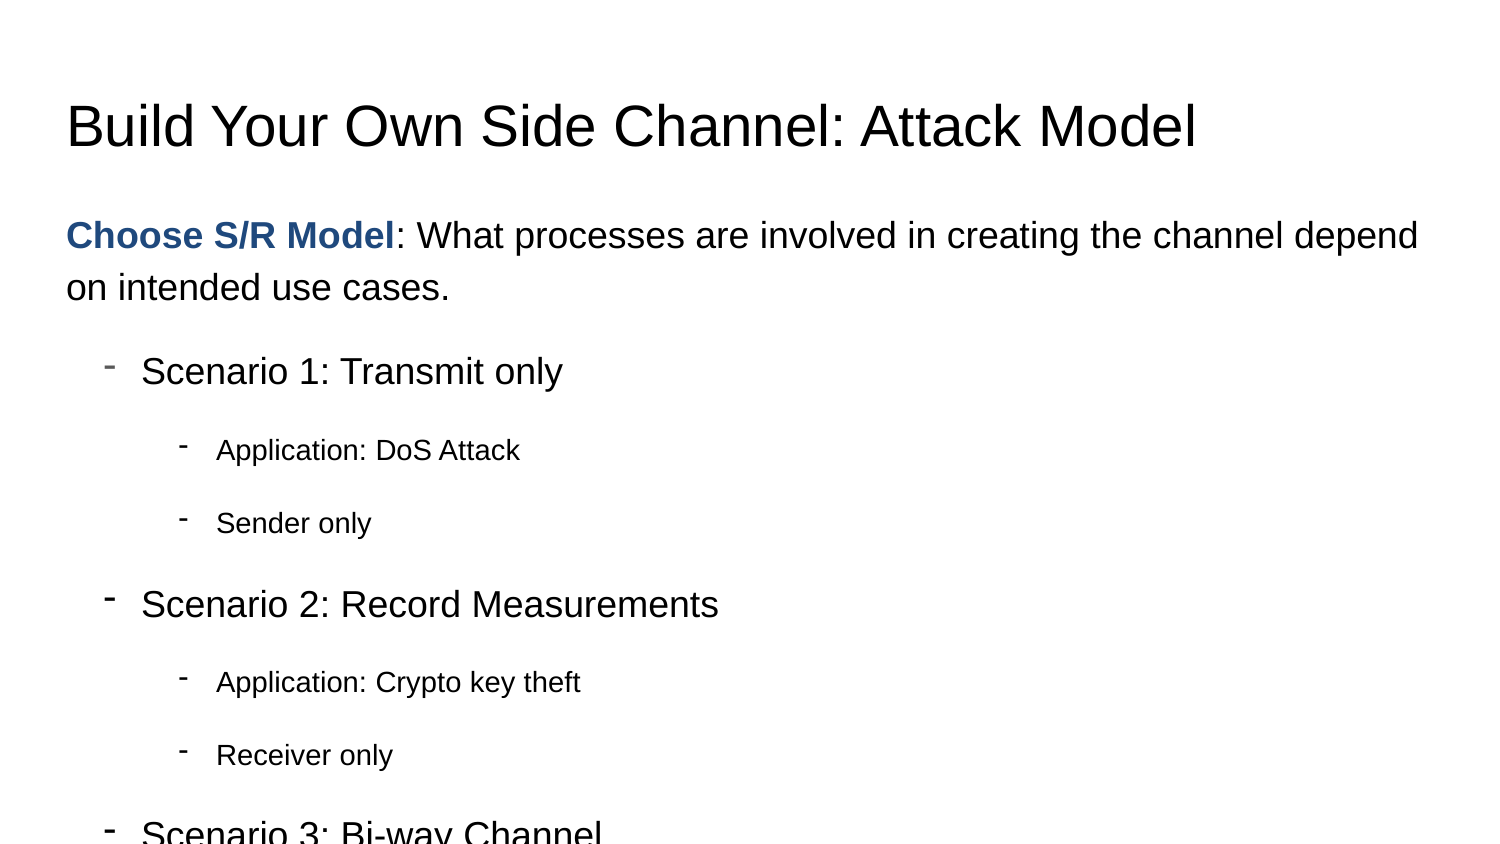

# Build Your Own Side Channel: Attack Model
Choose S/R Model: What processes are involved in creating the channel depend on intended use cases.
Scenario 1: Transmit only
Application: DoS Attack
Sender only
Scenario 2: Record Measurements
Application: Crypto key theft
Receiver only
Scenario 3: Bi-way Channel
Application: Communication channel
Sender and Receiver